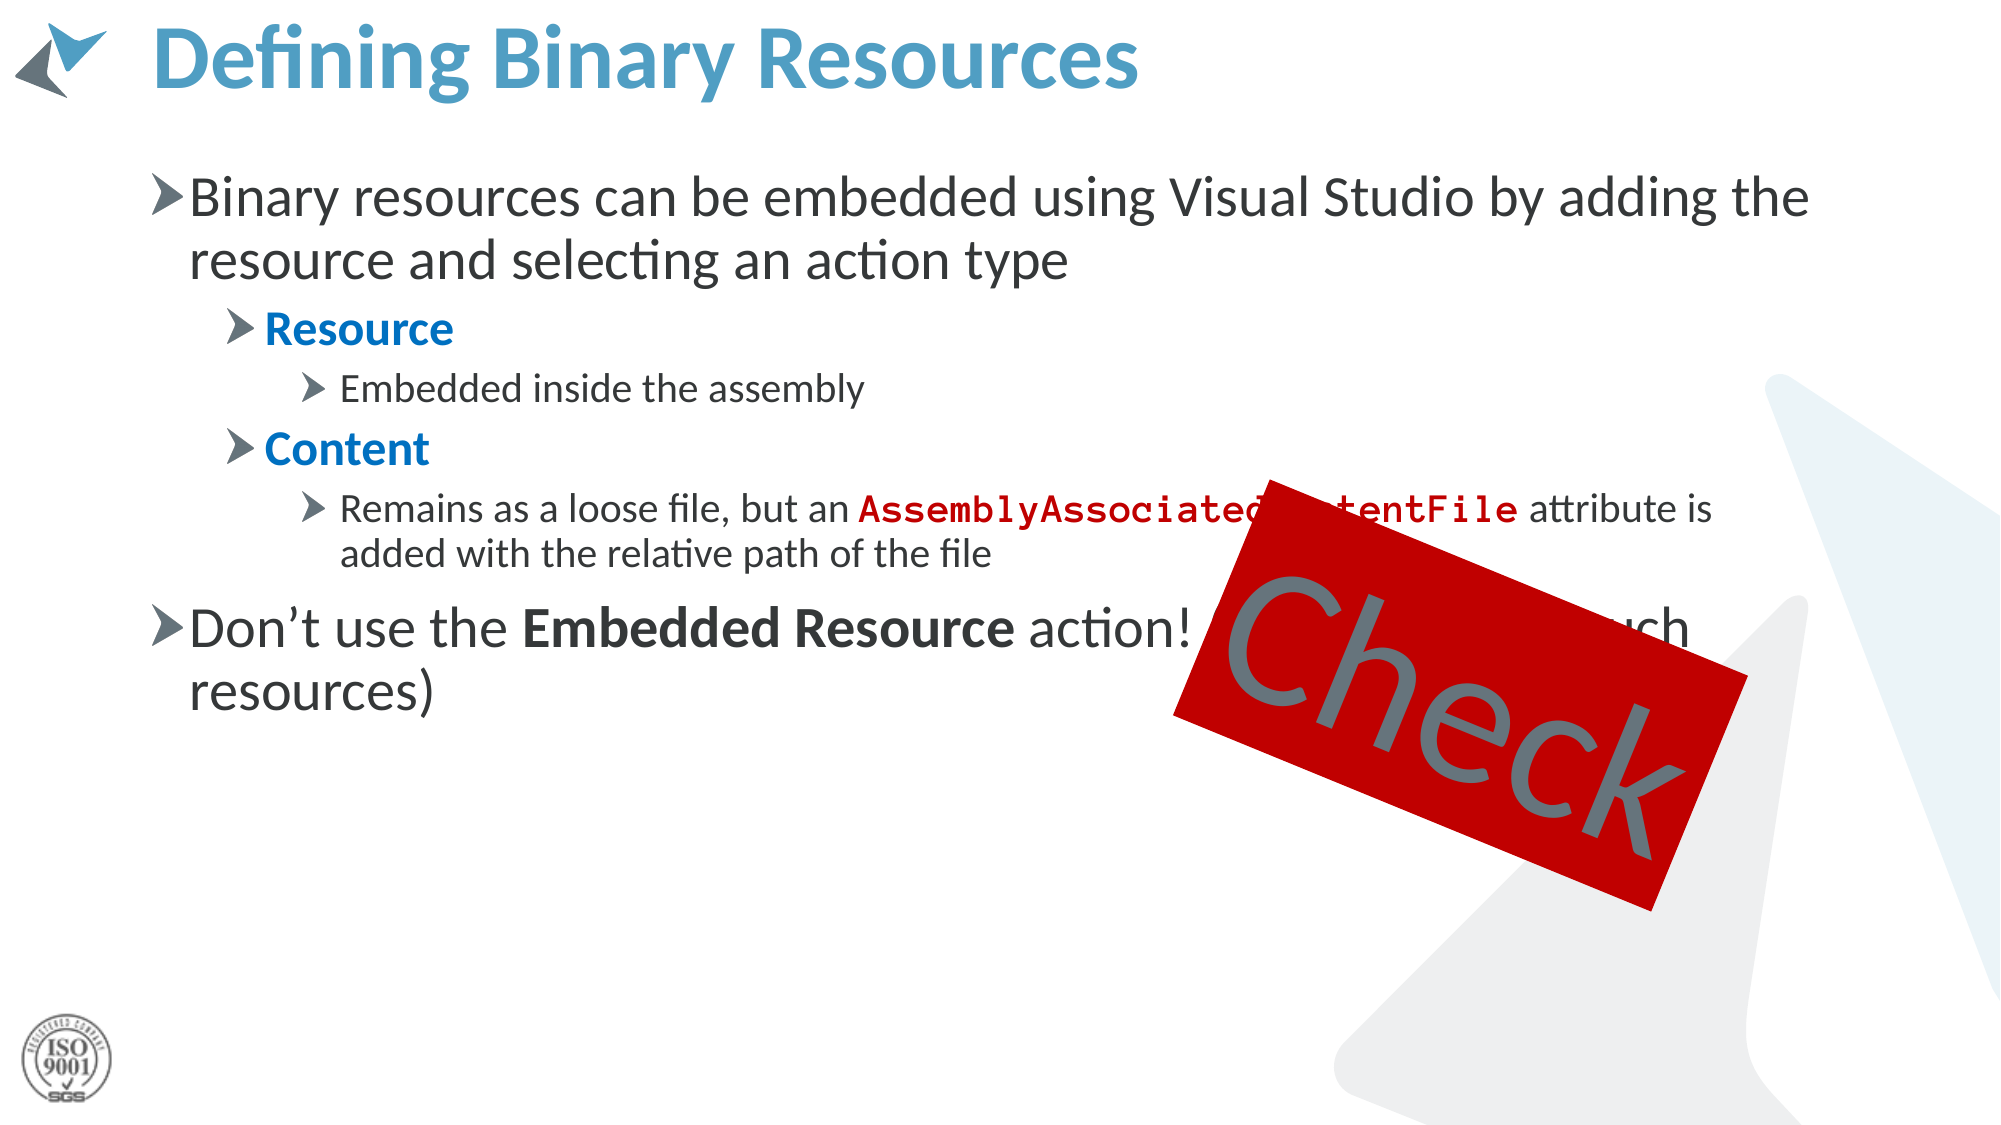

# Defining Binary Resources
Binary resources can be embedded using Visual Studio by adding the resource and selecting an action type
Resource
Embedded inside the assembly
Content
Remains as a loose file, but an AssemblyAssociatedContentFile attribute is added with the relative path of the file
Don’t use the Embedded Resource action! (UWP can’t use such resources)

Check